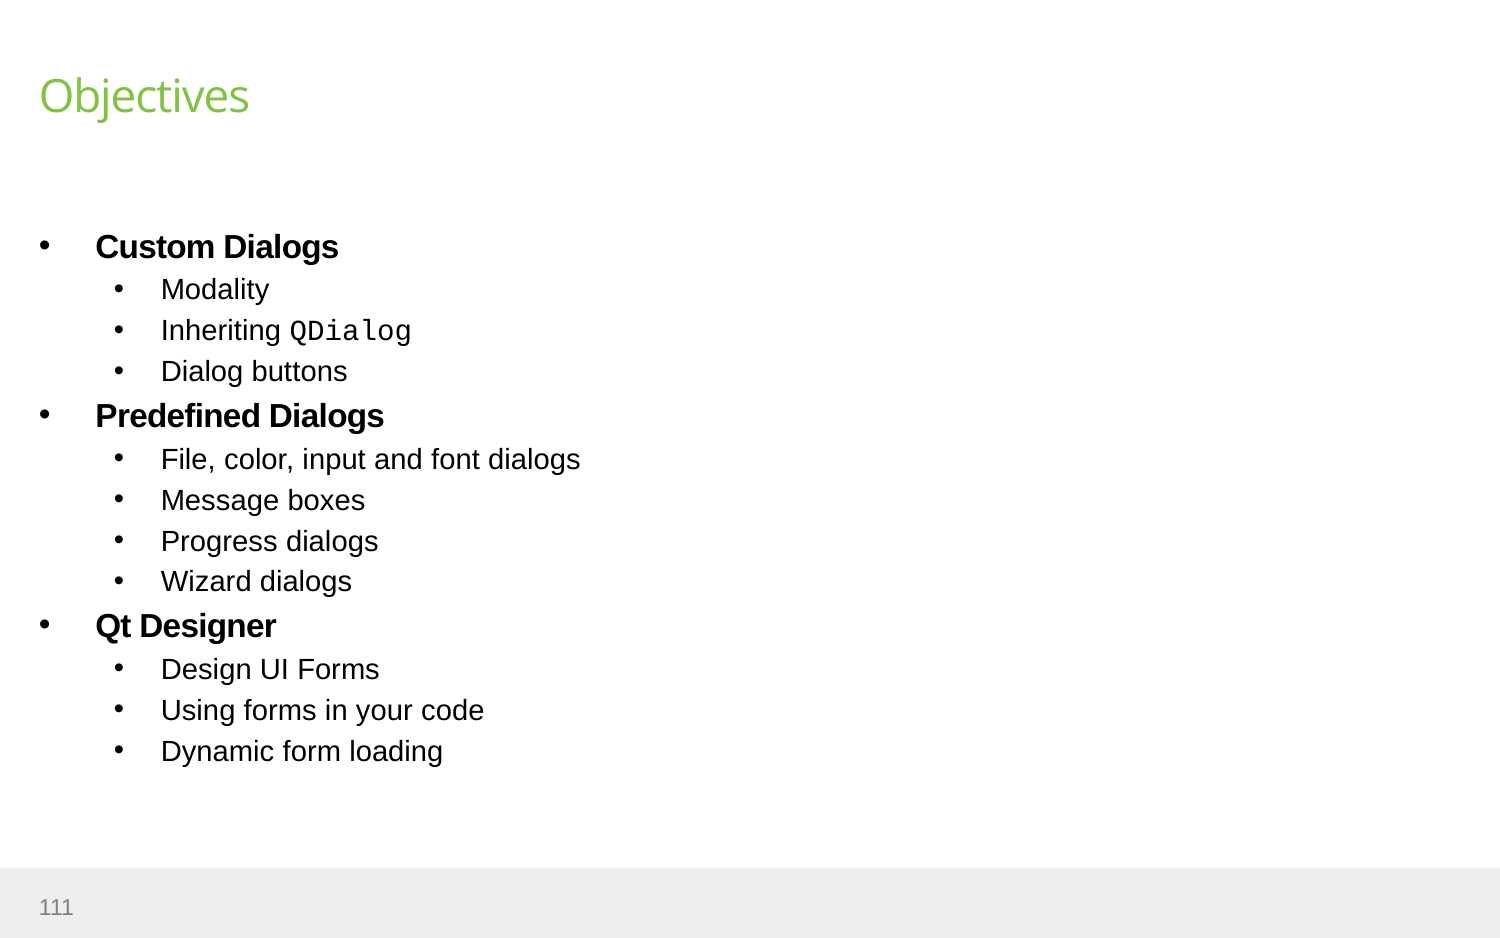

# Objectives
Custom Dialogs
Modality
Inheriting QDialog
Dialog buttons
Predefined Dialogs
File, color, input and font dialogs
Message boxes
Progress dialogs
Wizard dialogs
Qt Designer
Design UI Forms
Using forms in your code
Dynamic form loading
111